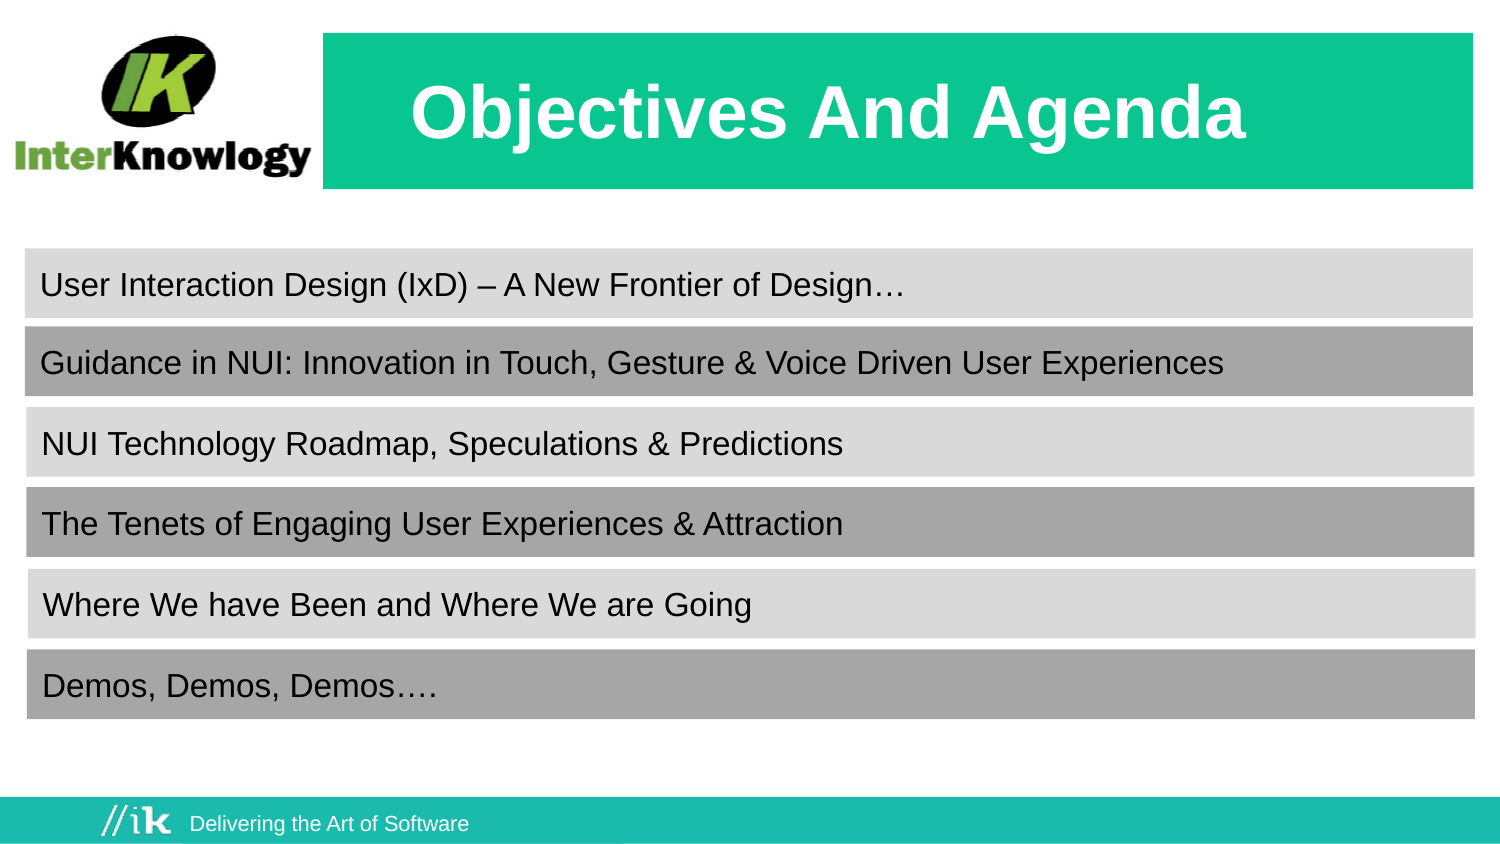

Objectives And Agenda
User Interaction Design (IxD) – A New Frontier of Design…
Guidance in NUI: Innovation in Touch, Gesture & Voice Driven User Experiences
NUI Technology Roadmap, Speculations & Predictions
The Tenets of Engaging User Experiences & Attraction
Where We have Been and Where We are Going
Demos, Demos, Demos….